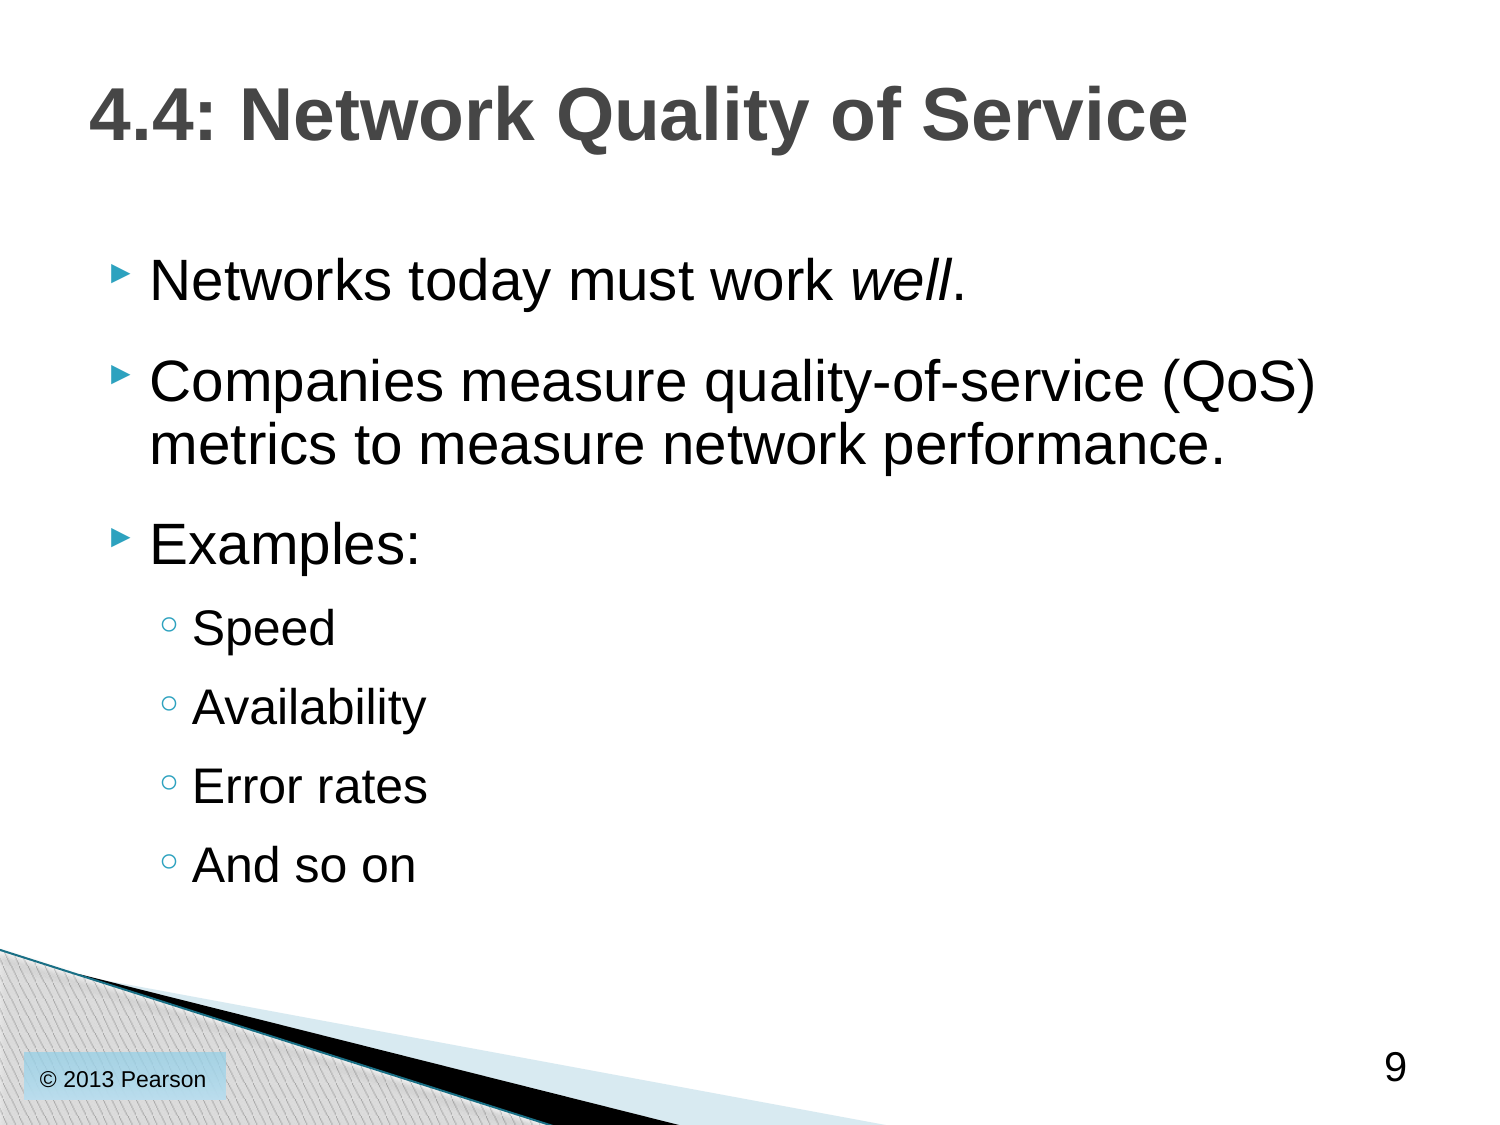

# 4.4: Network Quality of Service
Networks today must work well.
Companies measure quality-of-service (QoS) metrics to measure network performance.
Examples:
Speed
Availability
Error rates
And so on
9
© 2013 Pearson